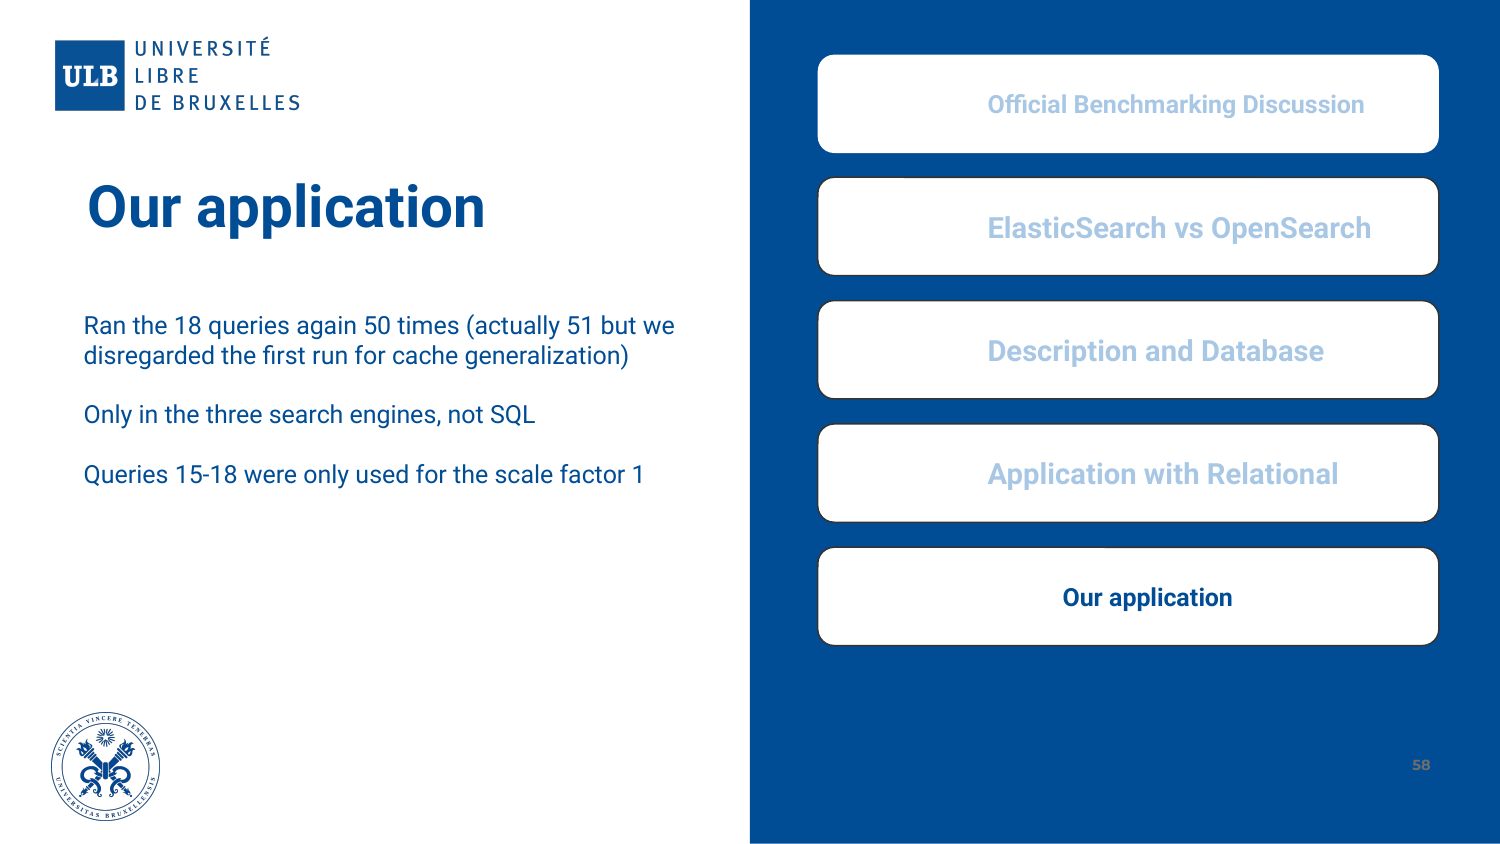

Official Benchmarking Discussion
# Our application
ElasticSearch vs OpenSearch
Description and Database
Ran the 18 queries again 50 times (actually 51 but we disregarded the first run for cache generalization)

Only in the three search engines, not SQL

Queries 15-18 were only used for the scale factor 1
Application with Relational
Our application